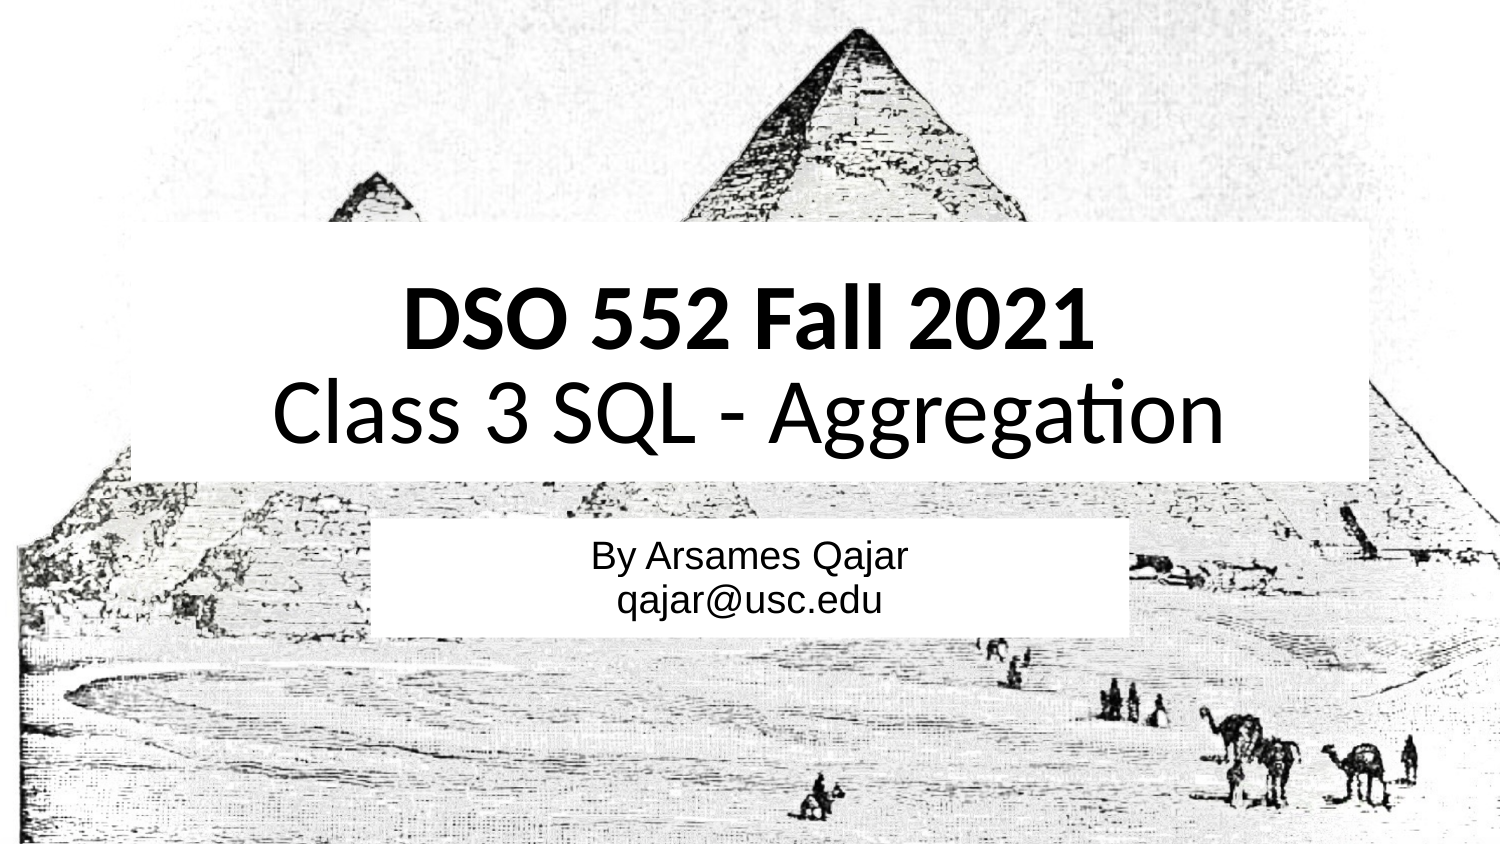

# DSO 552 Fall 2021
Class 3 SQL - Aggregation
By Arsames Qajar
qajar@usc.edu